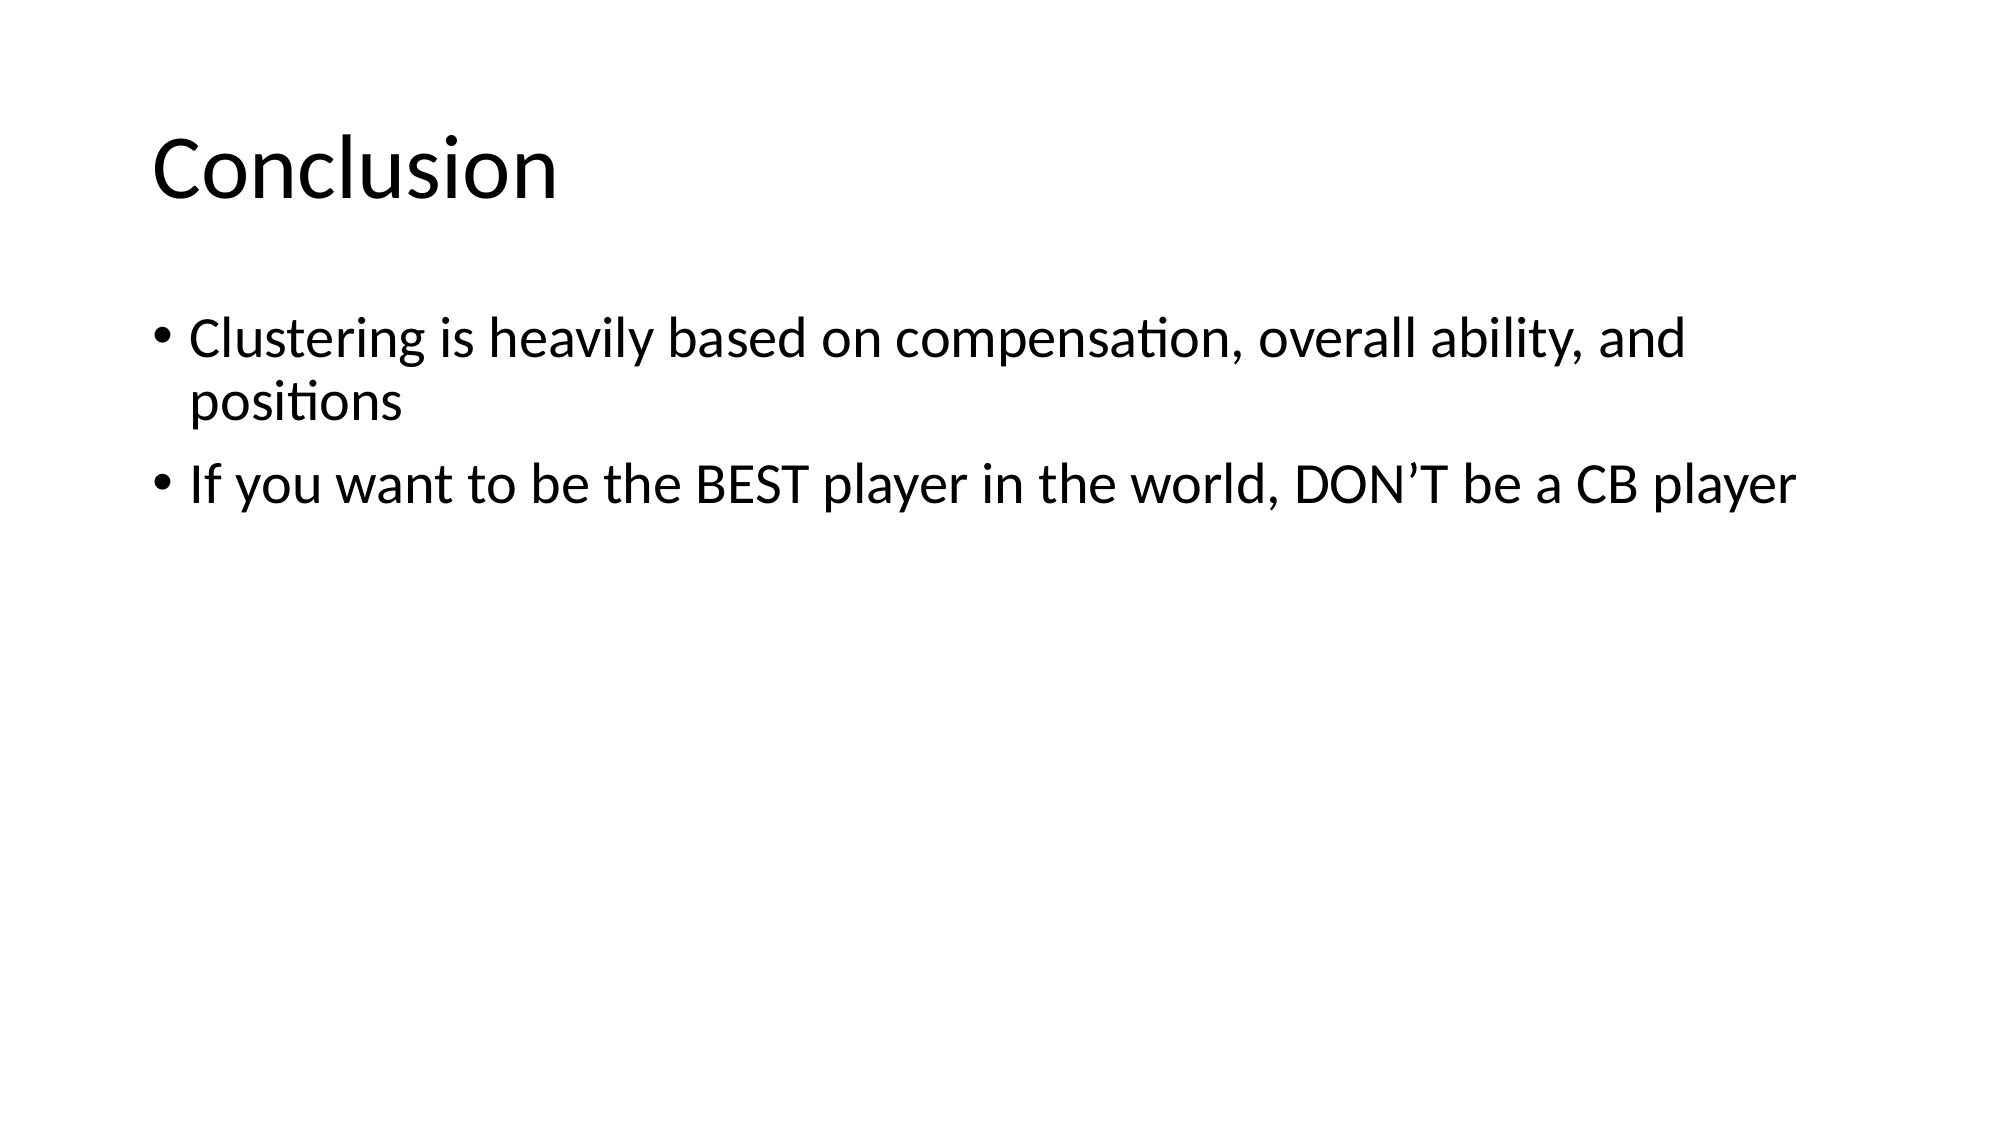

# Conclusion
Clustering is heavily based on compensation, overall ability, and positions
If you want to be the BEST player in the world, DON’T be a CB player